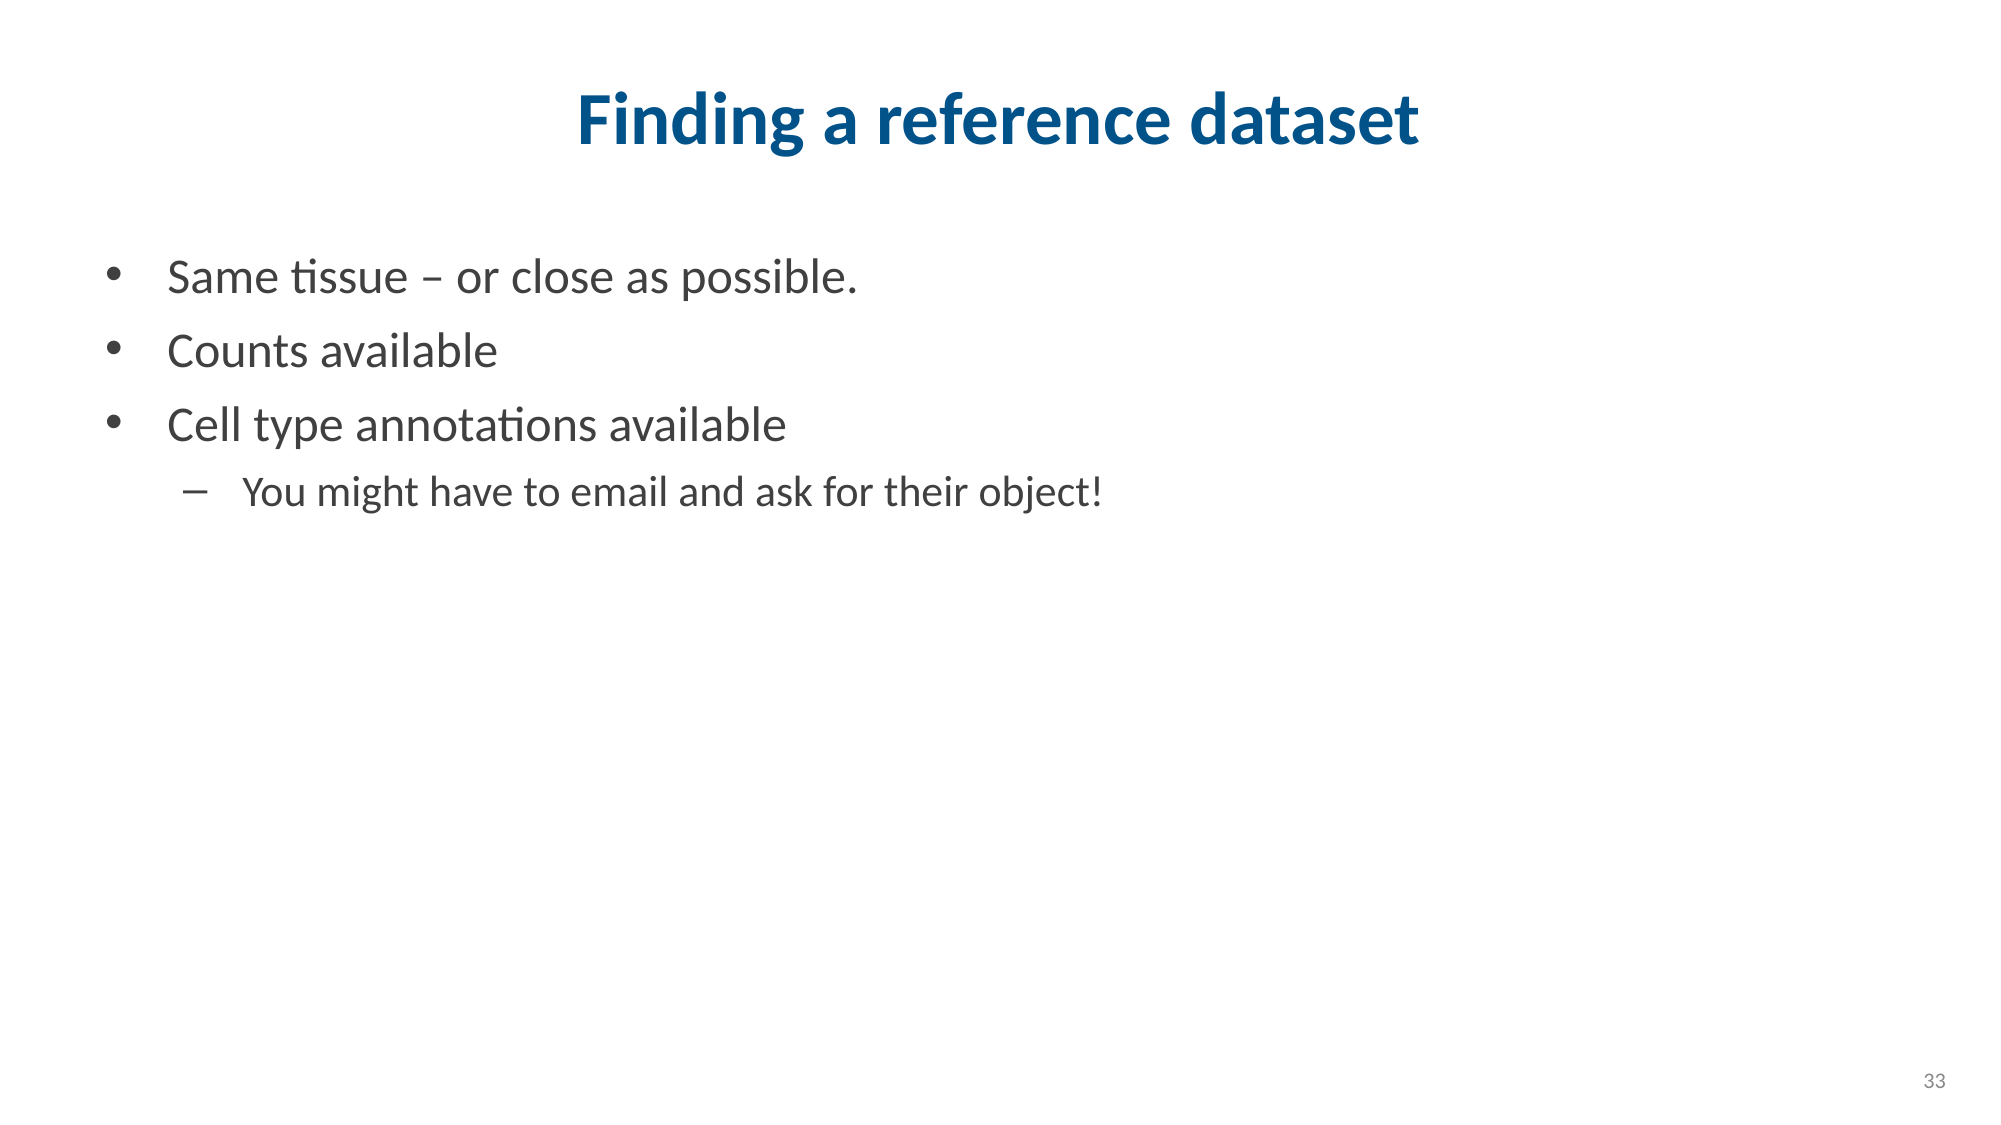

# Finding a reference dataset
Same tissue – or close as possible.
Counts available
Cell type annotations available
You might have to email and ask for their object!